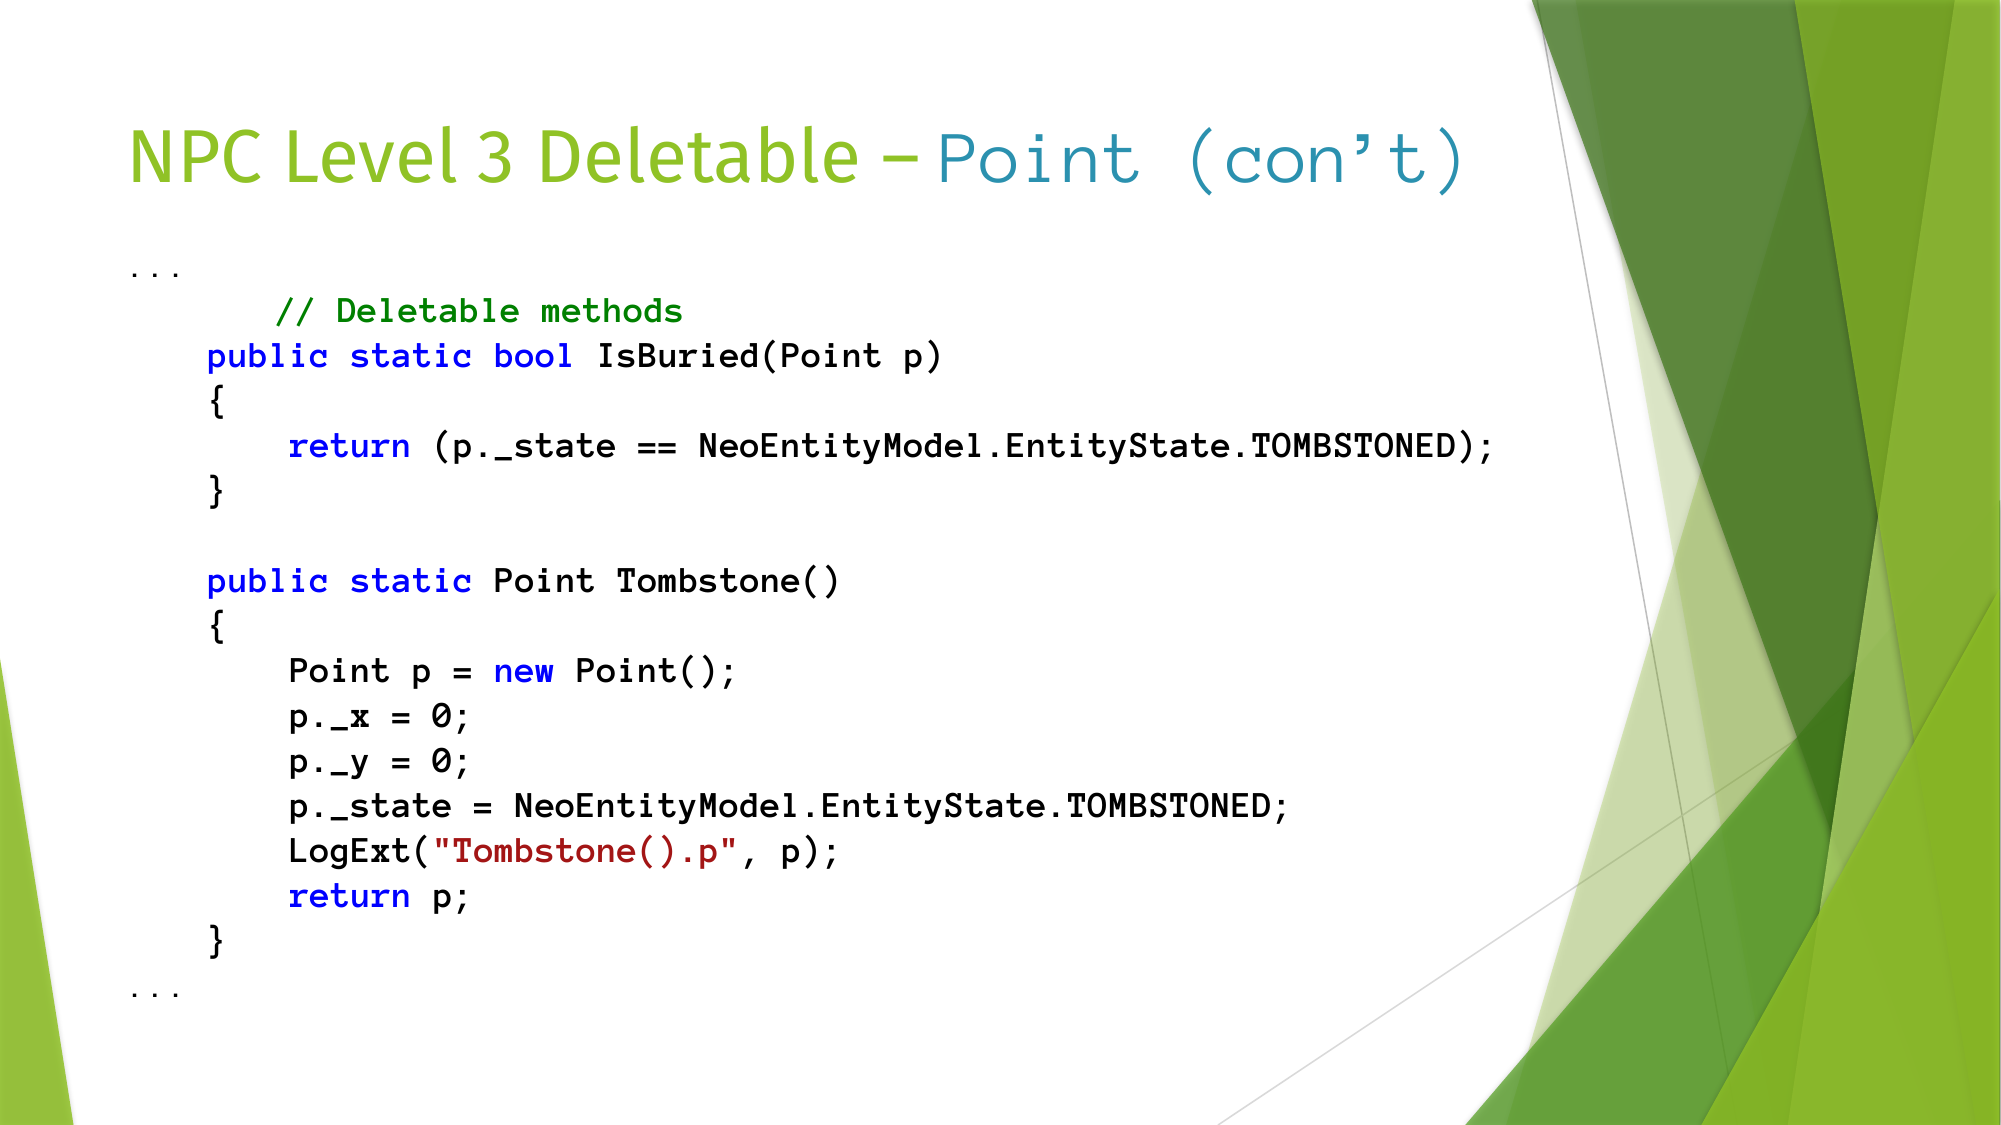

# NPC Level 3 Deletable – Point (con’t)
...
	// Deletable methods
    public static bool IsBuried(Point p)
    {
        return (p._state == NeoEntityModel.EntityState.TOMBSTONED);
    }

    public static Point Tombstone()
    {
        Point p = new Point();
        p._x = 0;
        p._y = 0;
        p._state = NeoEntityModel.EntityState.TOMBSTONED;
        LogExt("Tombstone().p", p);
        return p;
    }
...